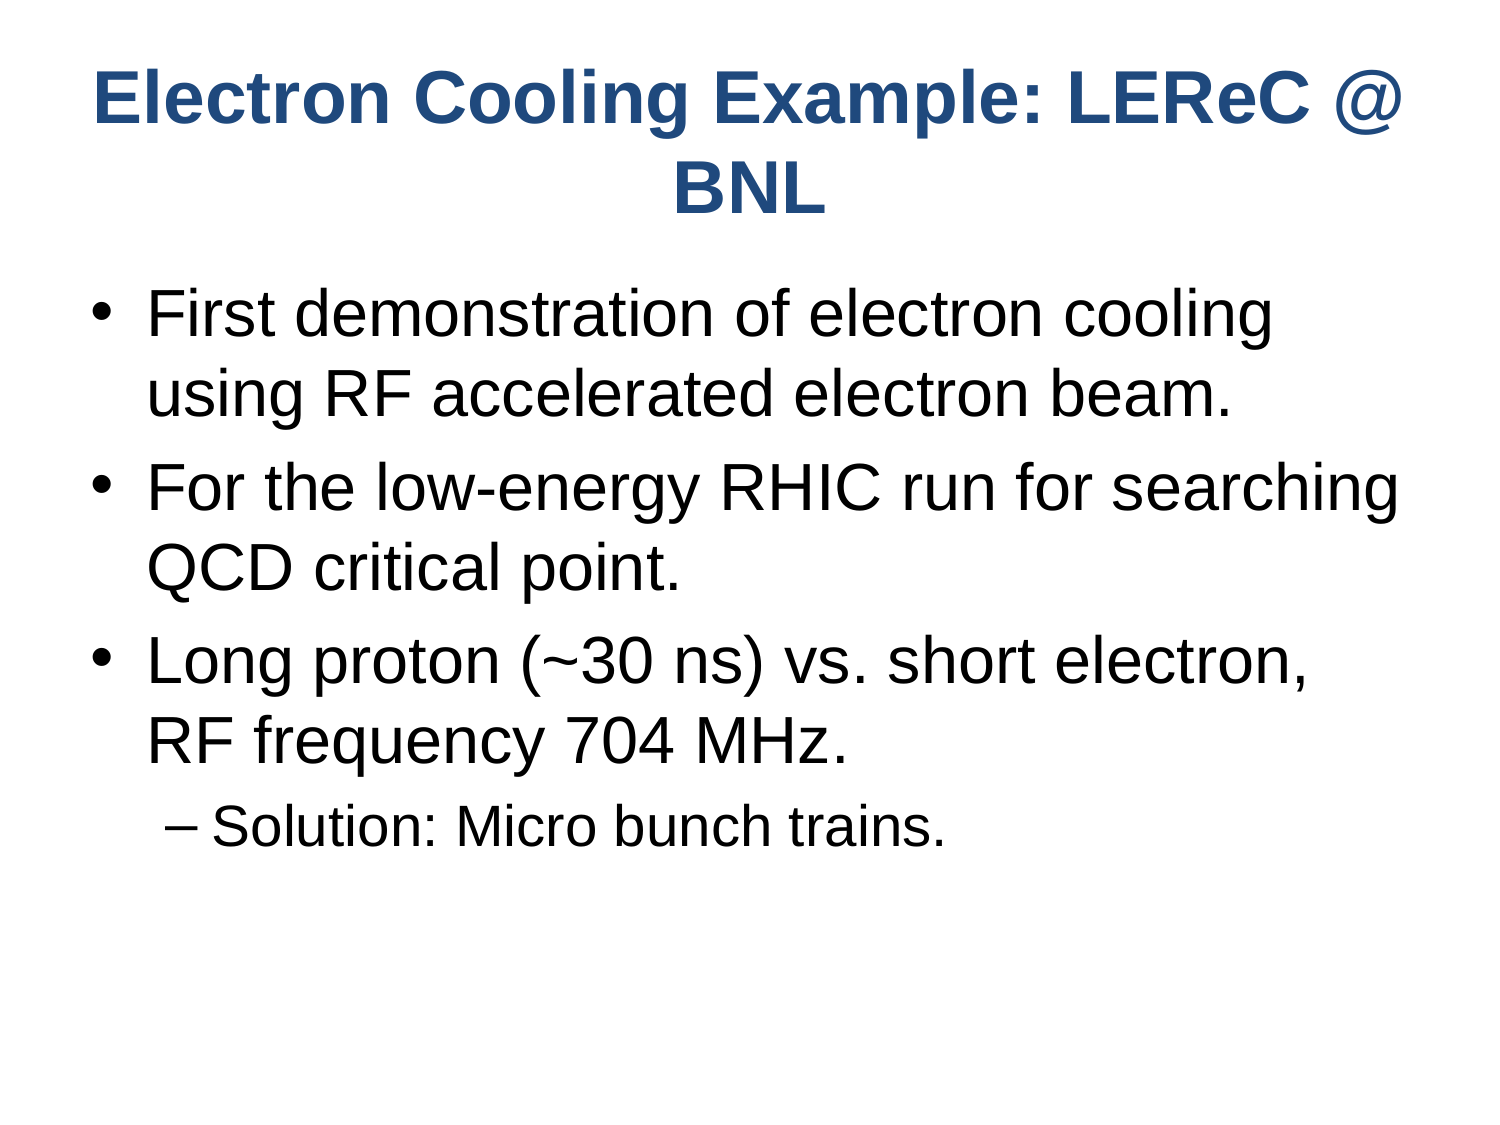

# Electron Cooling Example: LEReC @ BNL
First demonstration of electron cooling using RF accelerated electron beam.
For the low-energy RHIC run for searching QCD critical point.
Long proton (~30 ns) vs. short electron, RF frequency 704 MHz.
Solution: Micro bunch trains.